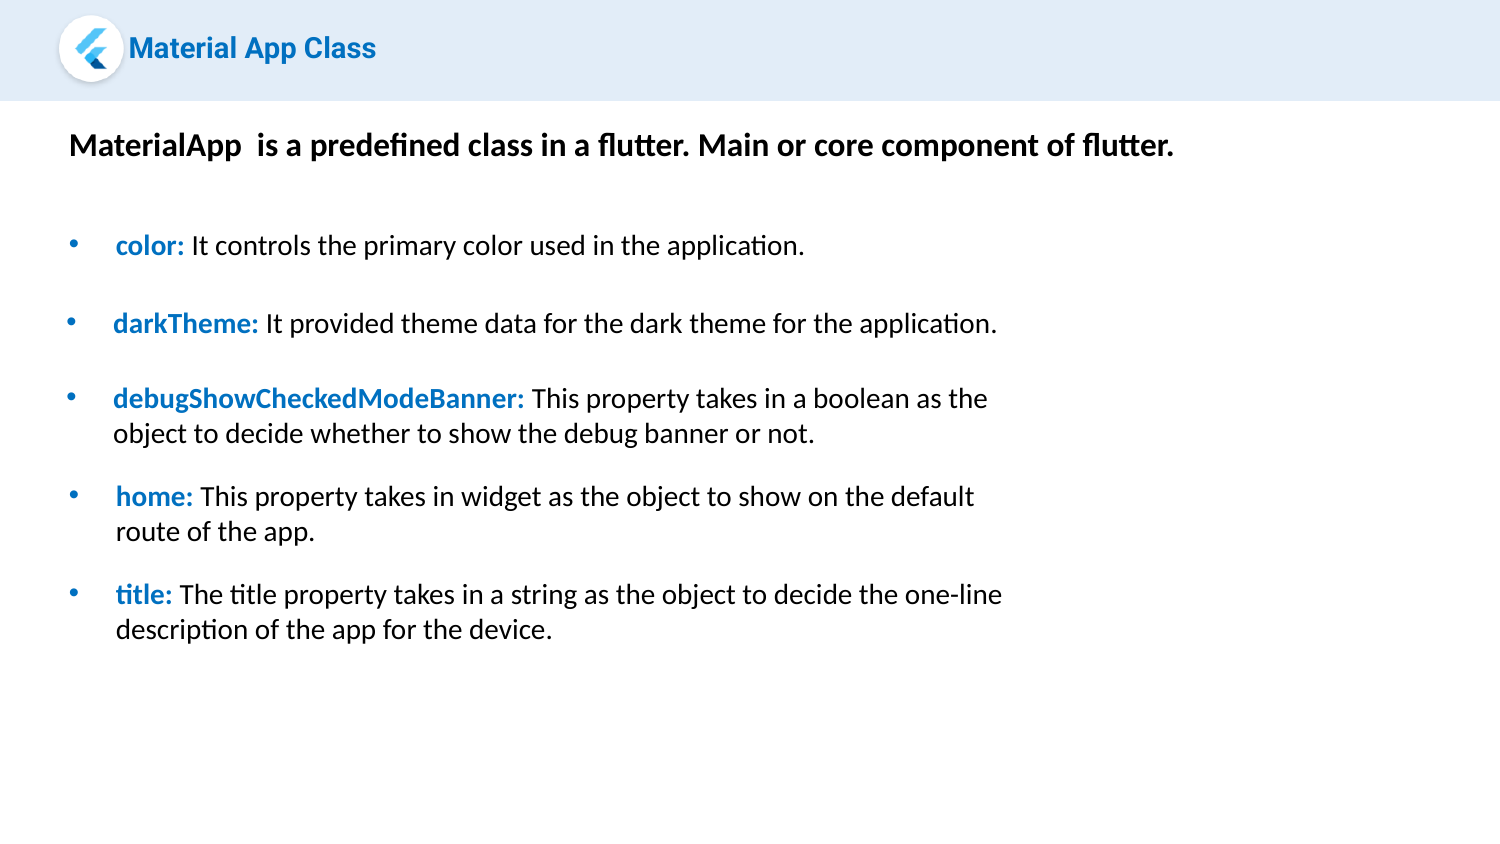

Material App Class
MaterialApp  is a predefined class in a flutter. Main or core component of flutter.
color: It controls the primary color used in the application.
darkTheme: It provided theme data for the dark theme for the application.
debugShowCheckedModeBanner: This property takes in a boolean as the object to decide whether to show the debug banner or not.
home: This property takes in widget as the object to show on the default route of the app.
title: The title property takes in a string as the object to decide the one-line description of the app for the device.